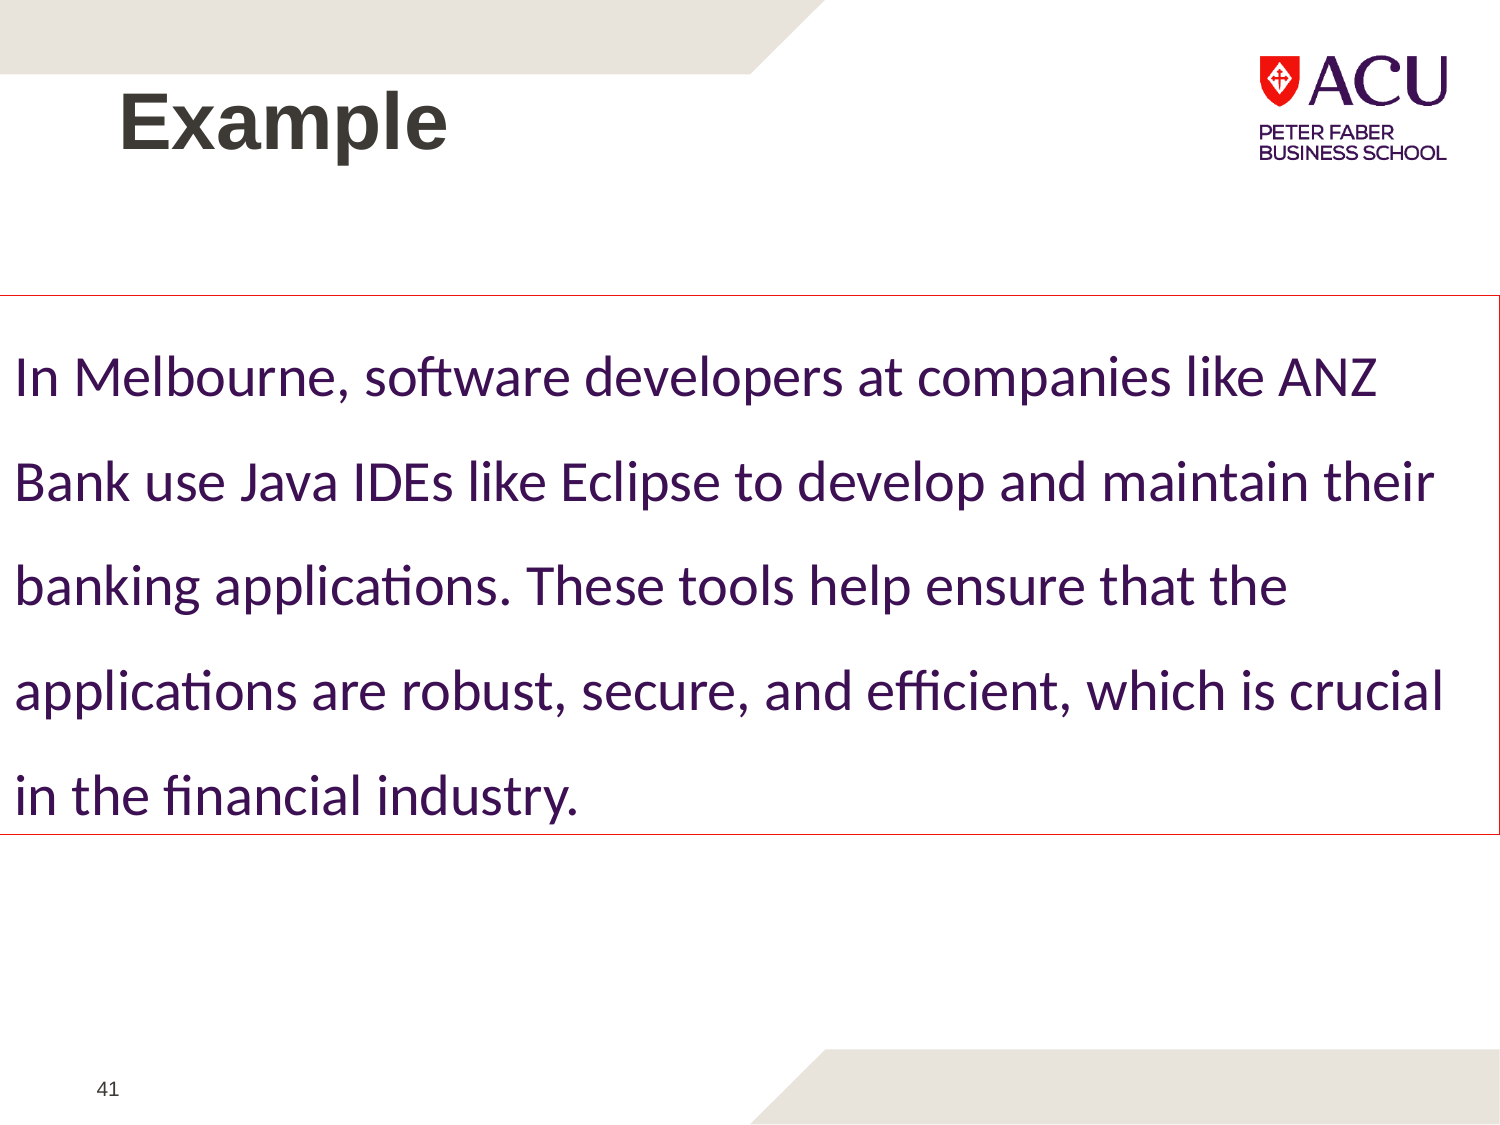

# Example
In Melbourne, software developers at companies like ANZ Bank use Java IDEs like Eclipse to develop and maintain their banking applications. These tools help ensure that the applications are robust, secure, and efficient, which is crucial in the financial industry.
41